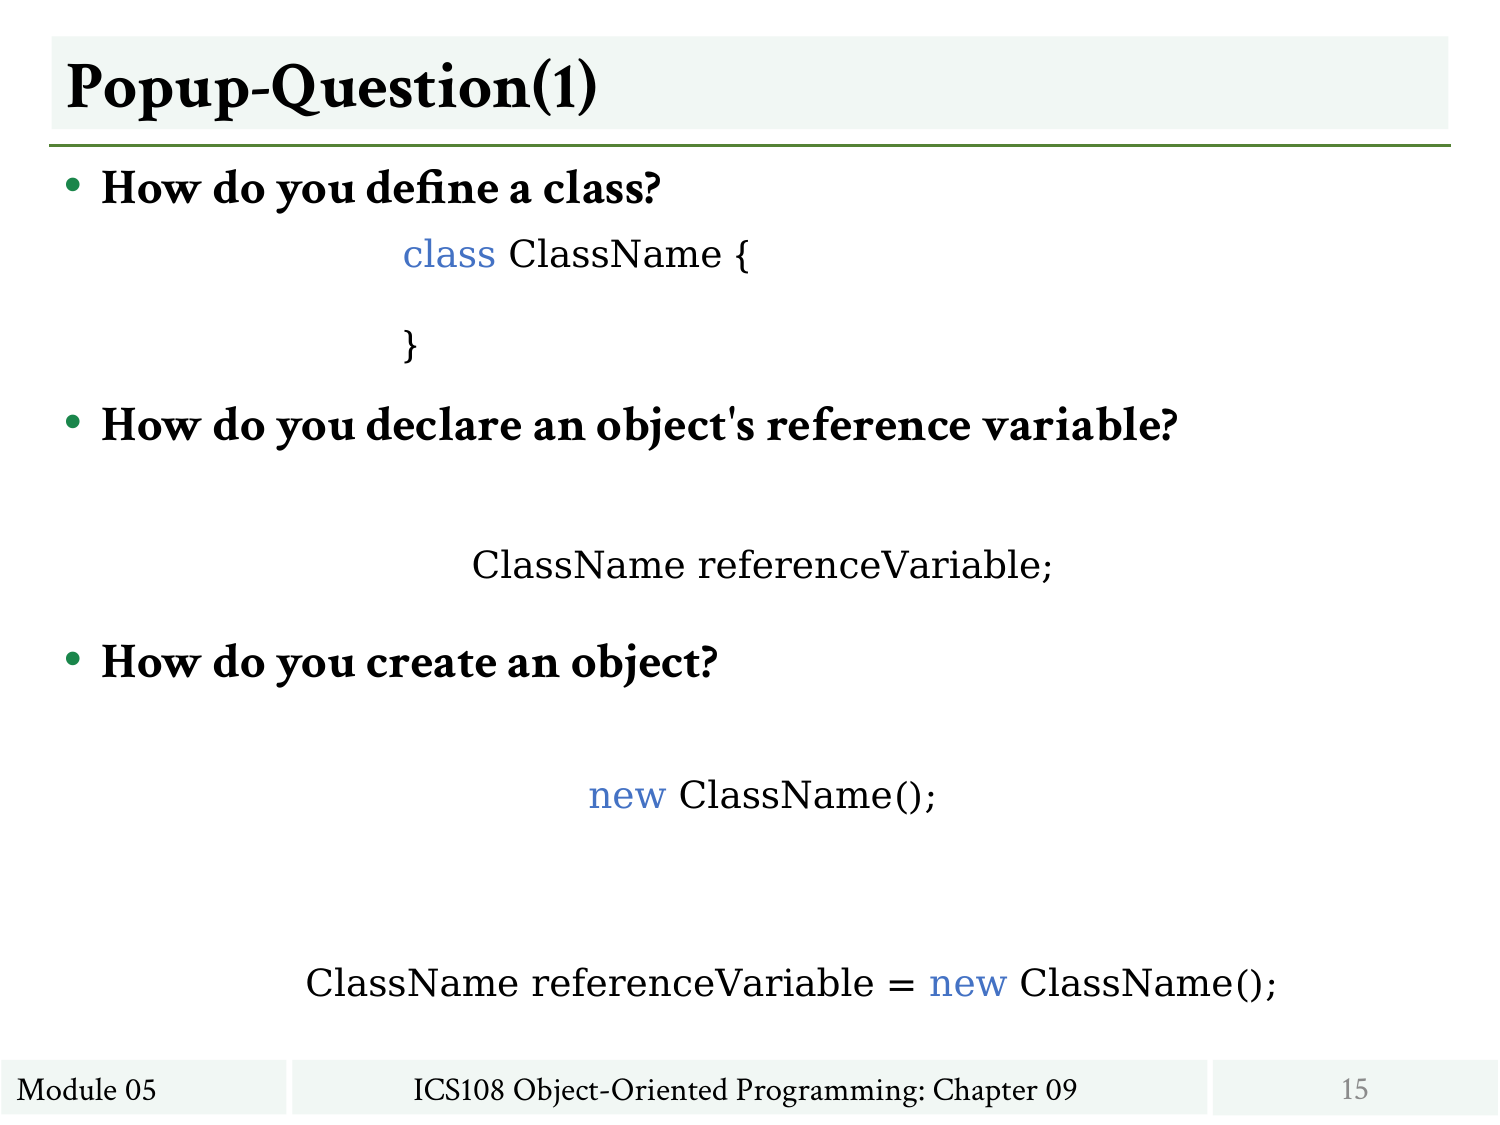

# Popup-Question(1)
How do you define a class?

How do you declare an object's reference variable?

How do you create an object?
class ClassName {

}
ClassName referenceVariable;
new ClassName();
ClassName referenceVariable = new ClassName();
15